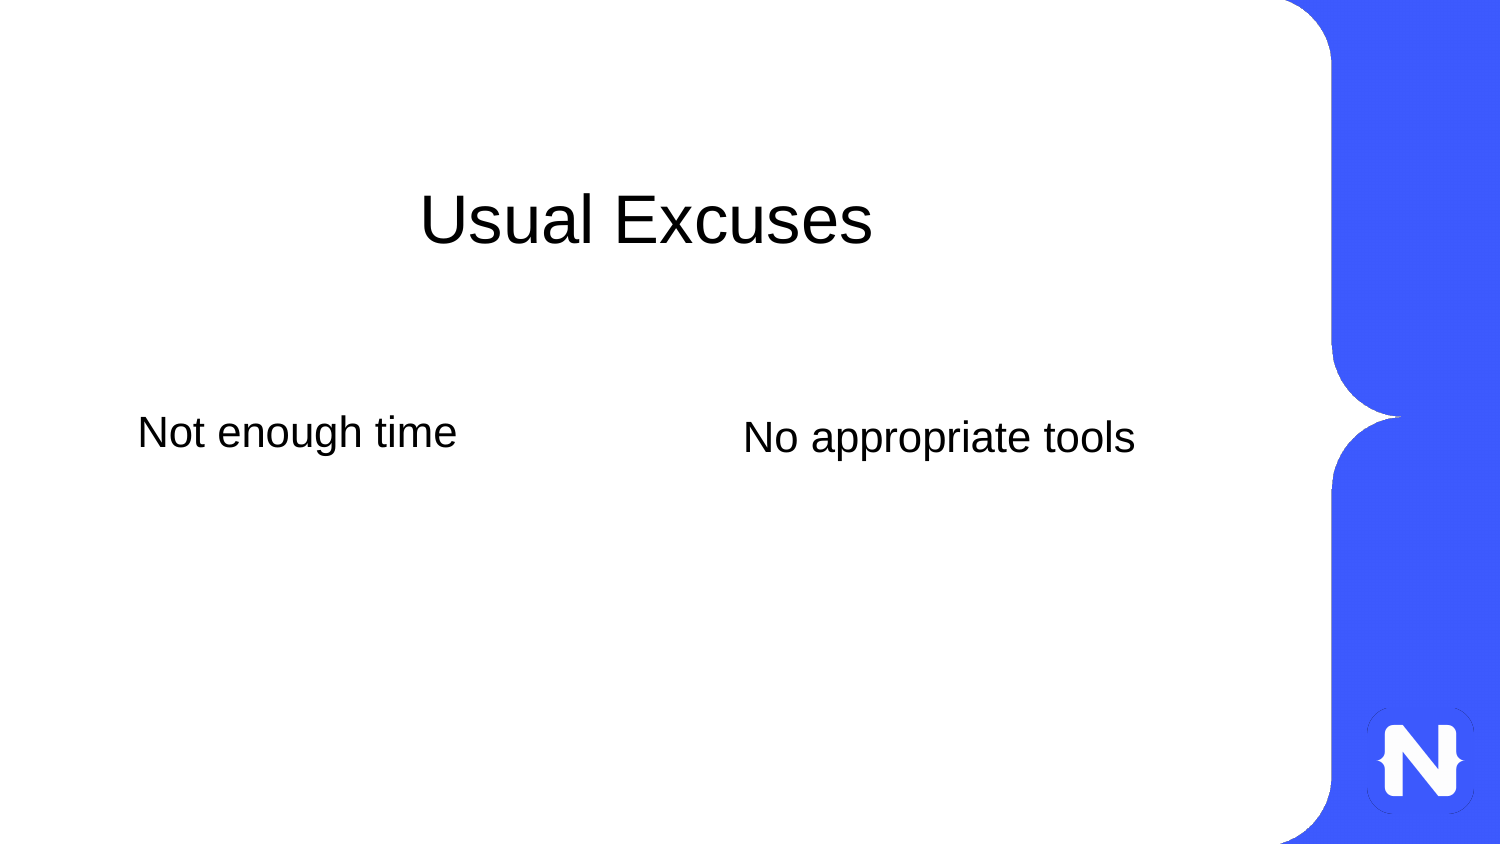

# Usual Excuses

Not enough time
No appropriate tools